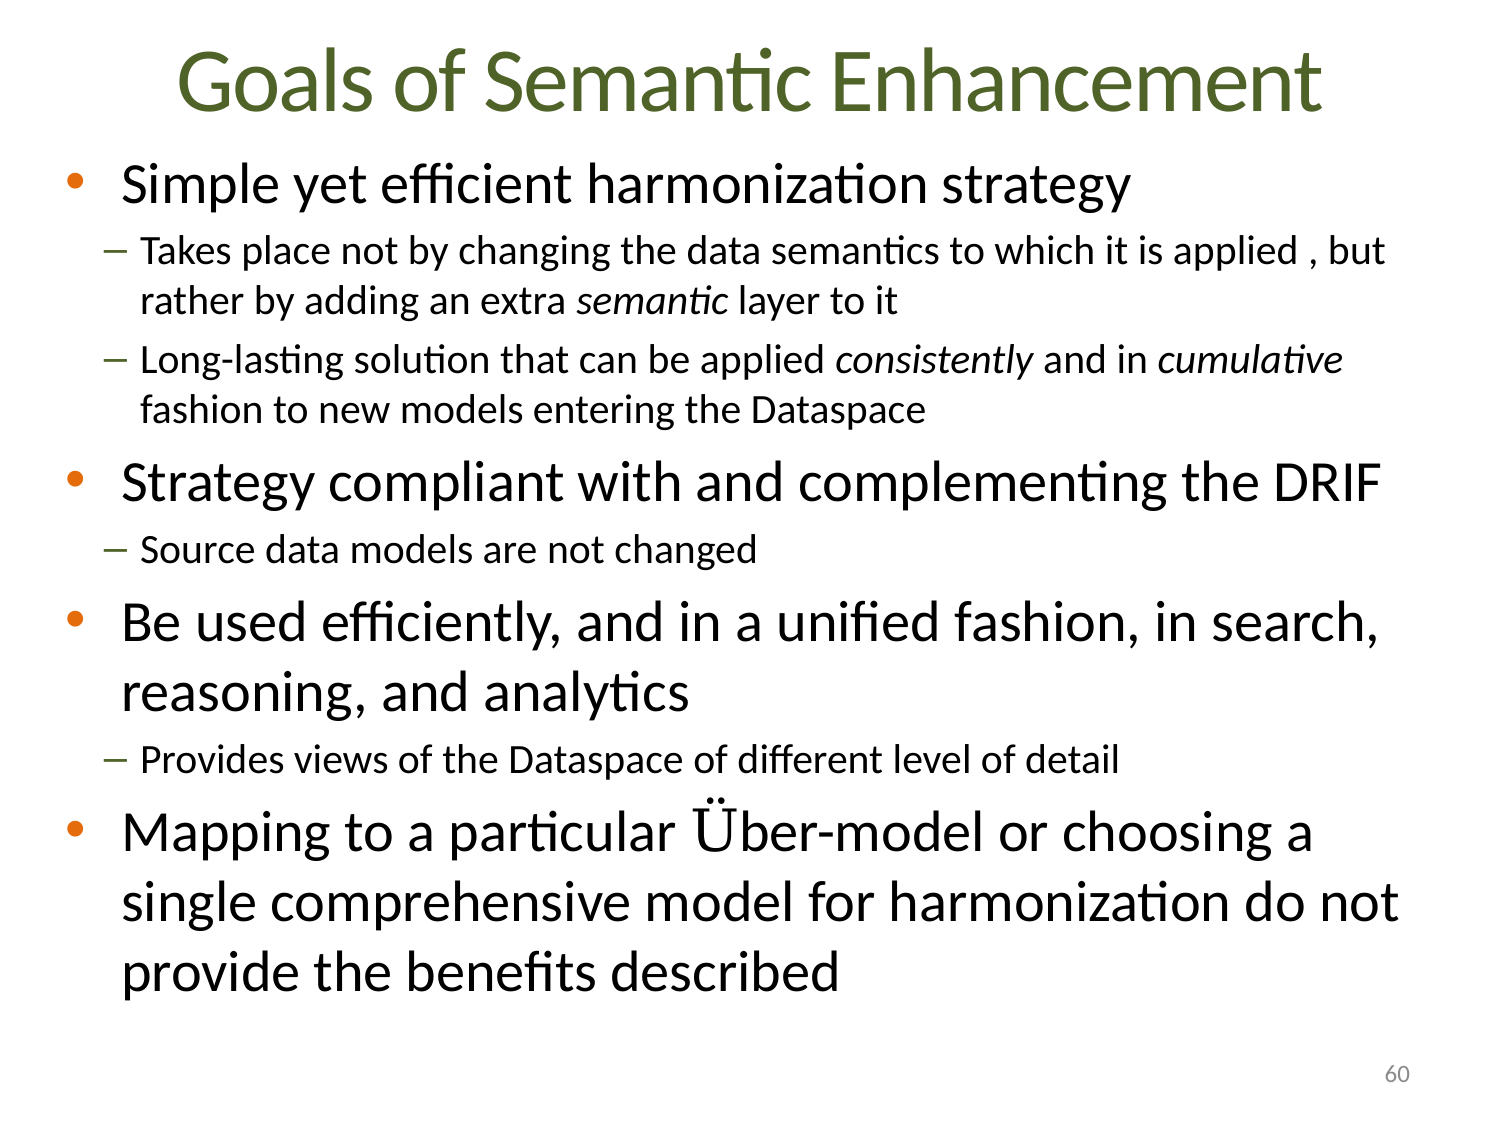

# Goals of Semantic Enhancement
Simple yet efficient harmonization strategy
Takes place not by changing the data semantics to which it is applied , but rather by adding an extra semantic layer to it
Long-lasting solution that can be applied consistently and in cumulative fashion to new models entering the Dataspace
Strategy compliant with and complementing the DRIF
Source data models are not changed
Be used efficiently, and in a unified fashion, in search, reasoning, and analytics
Provides views of the Dataspace of different level of detail
Mapping to a particular Über-model or choosing a single comprehensive model for harmonization do not provide the benefits described

60